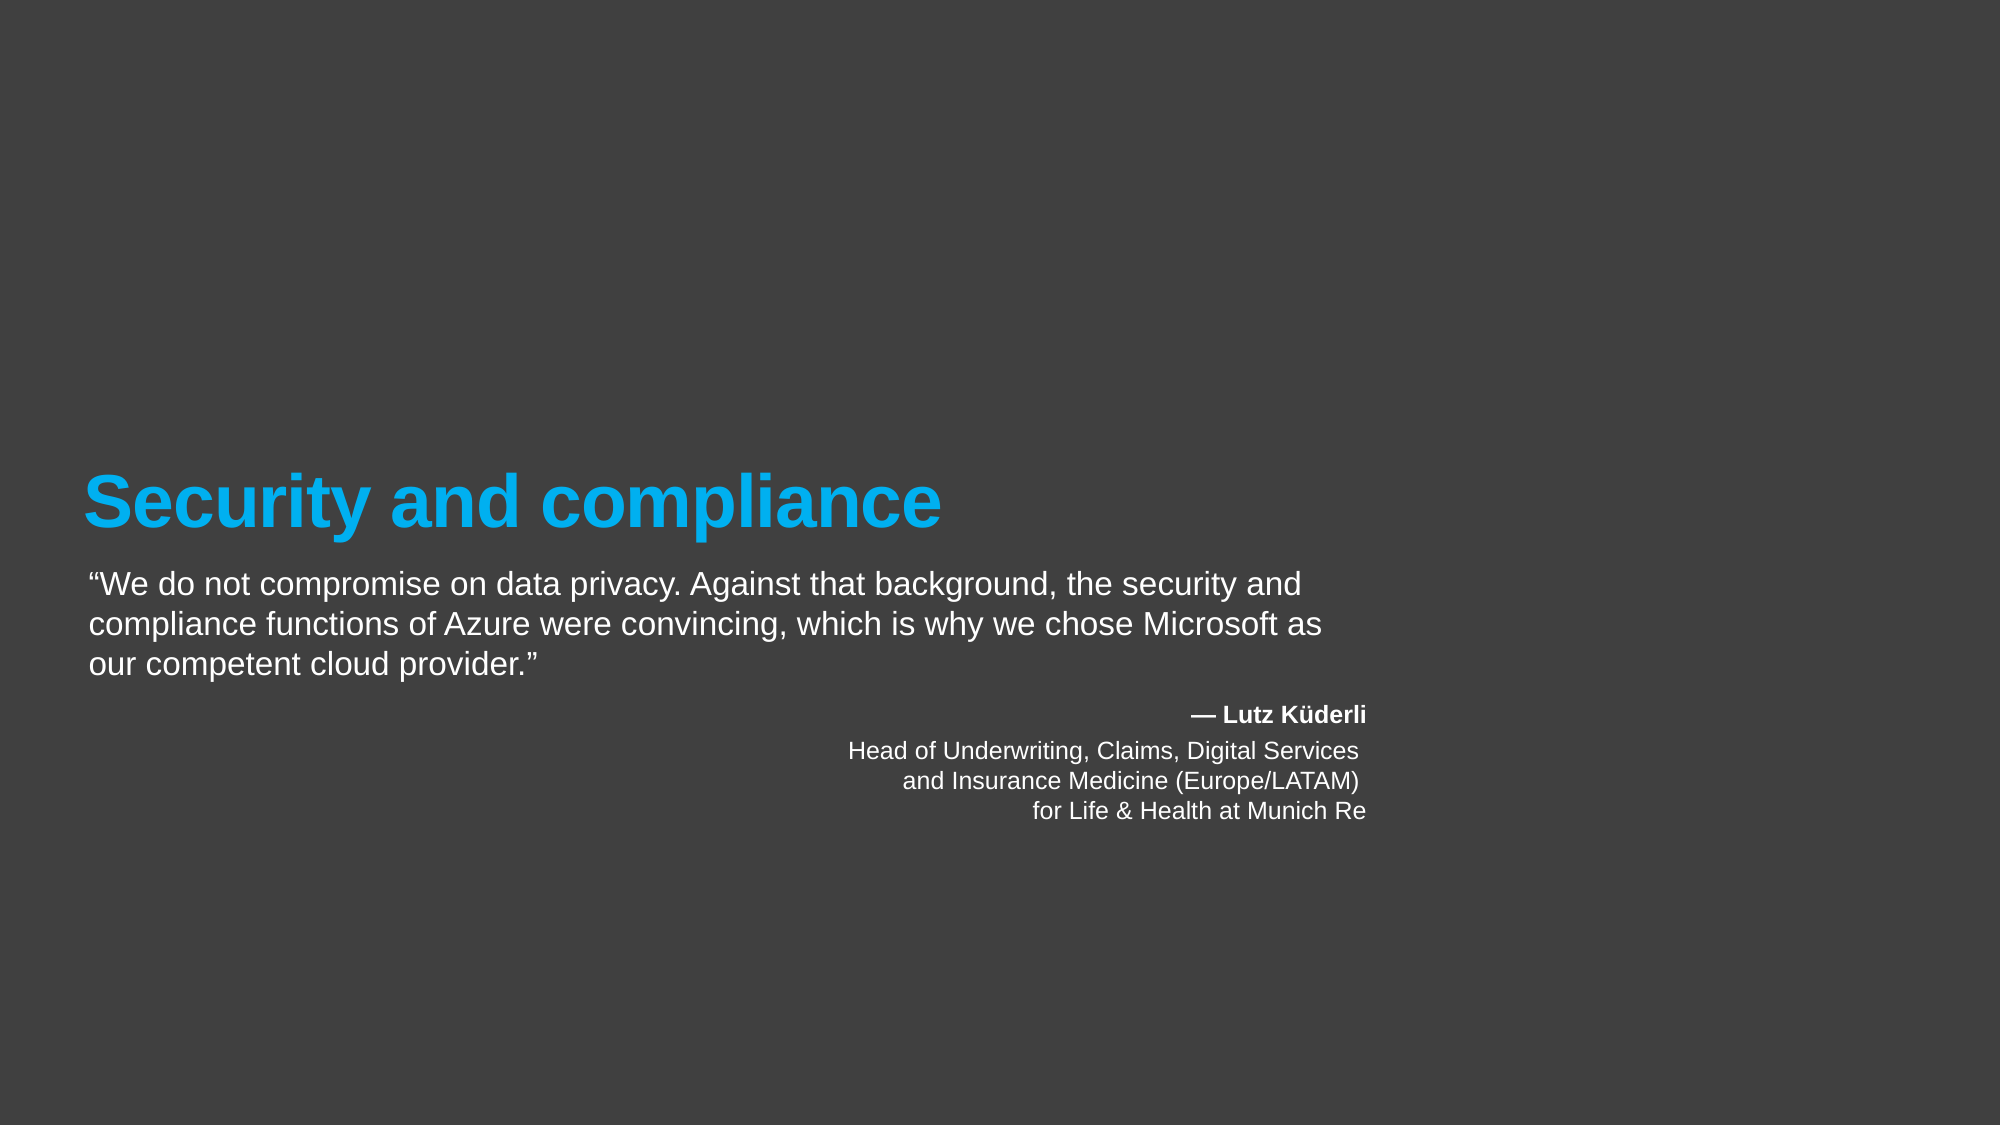

# Security and compliance
“We do not compromise on data privacy. Against that background, the security and compliance functions of Azure were convincing, which is why we chose Microsoft as our competent cloud provider.”
— Lutz Küderli
Head of Underwriting, Claims, Digital Services
and Insurance Medicine (Europe/LATAM)
for Life & Health at Munich Re